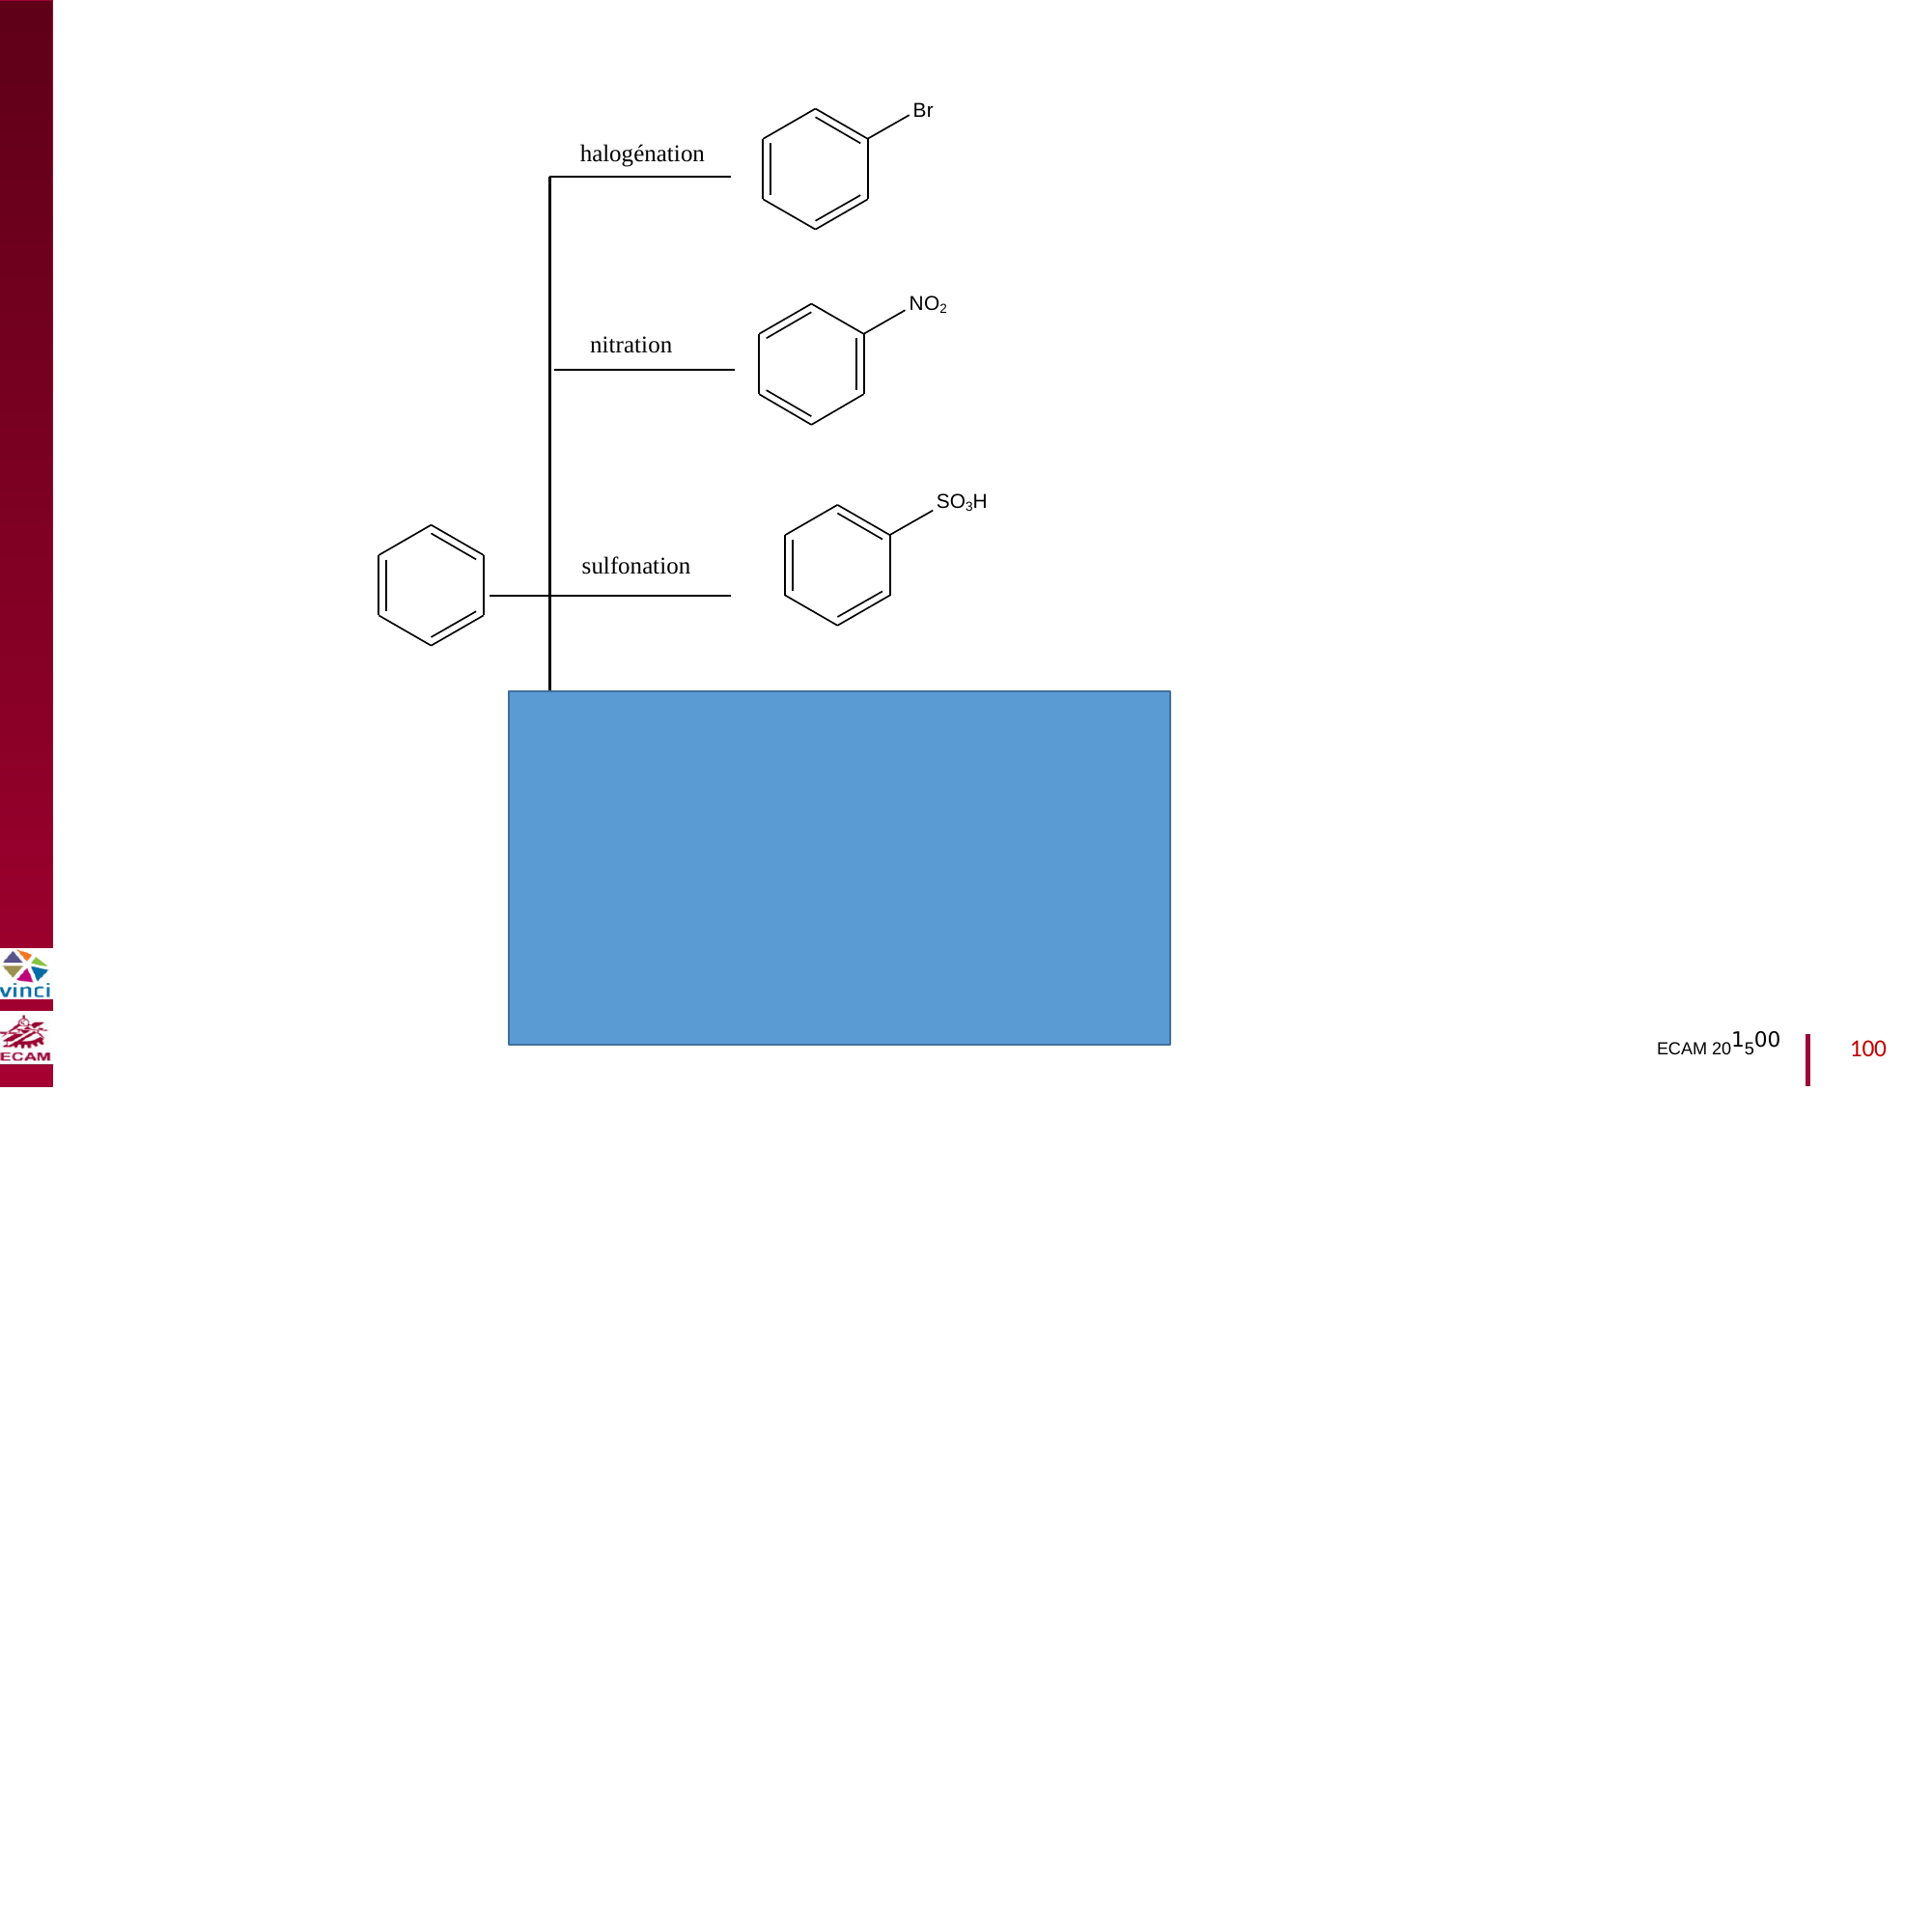

Br

halogénation

nitration

NO2
SO3H

B2040-Chimie du vivant et environnement

sulfonation

R
Alkylation
O C
R
acylation

ECAM 201500

100